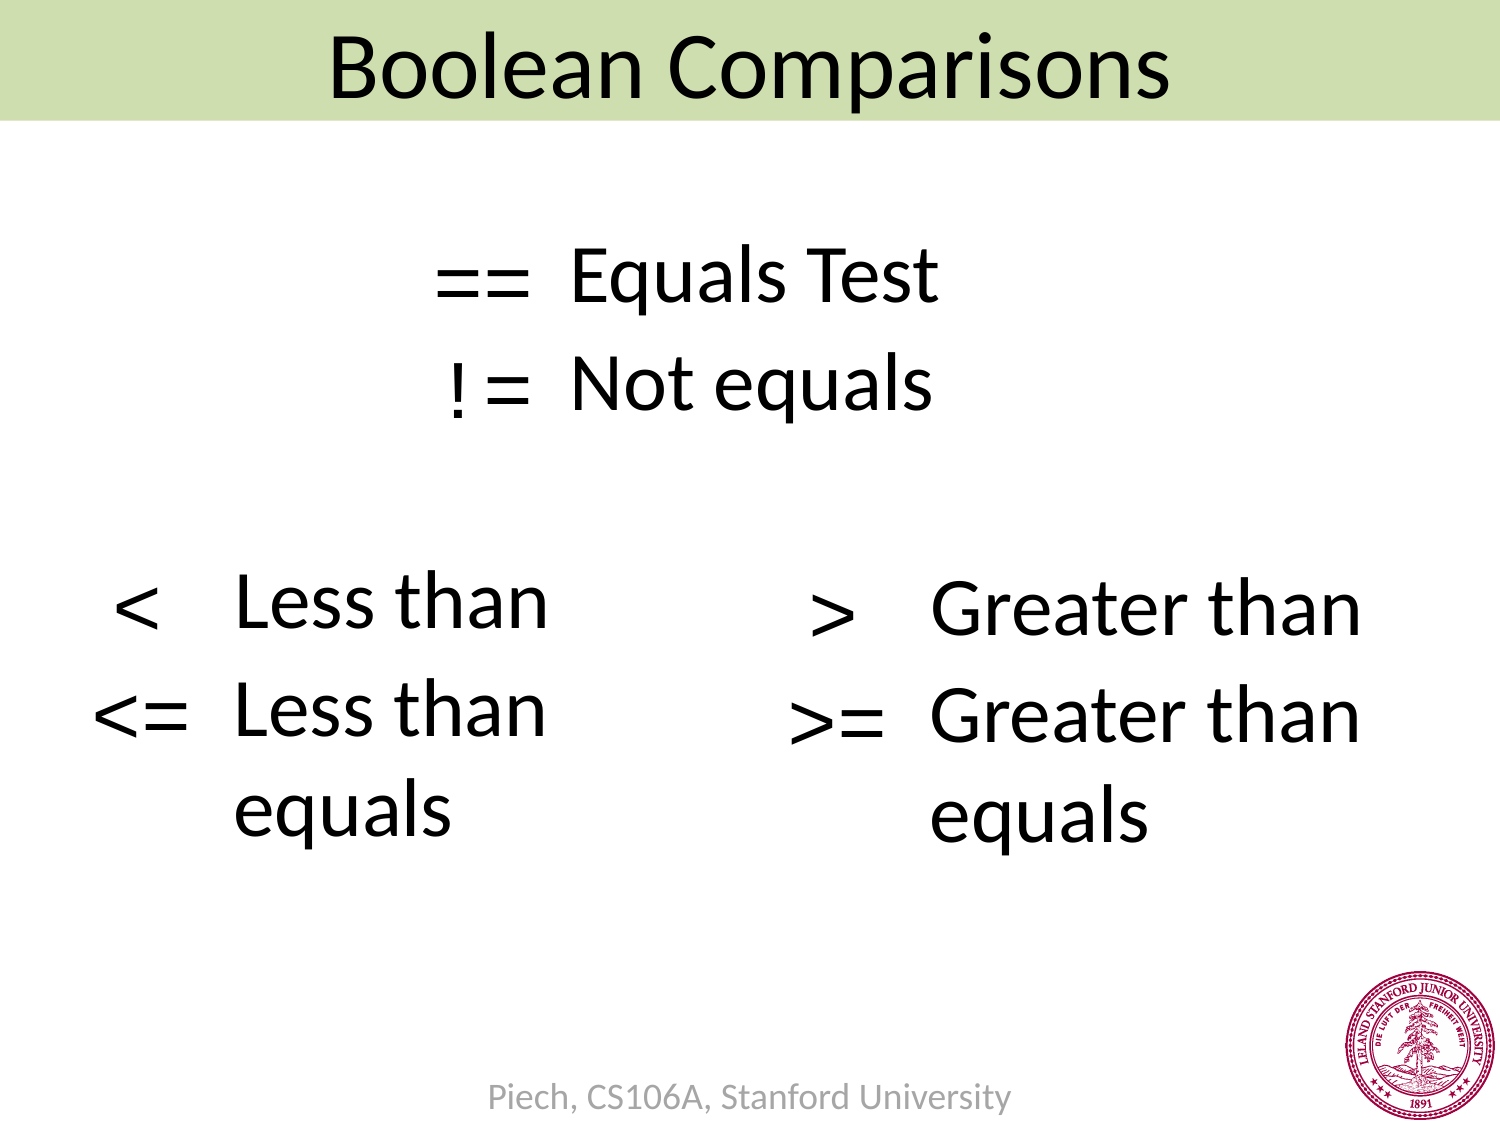

Boolean Comparisons
Equals Test
==
Not equals
!=
Less than
Greater than
<
>
Less than equals
Greater than equals
<=
>=